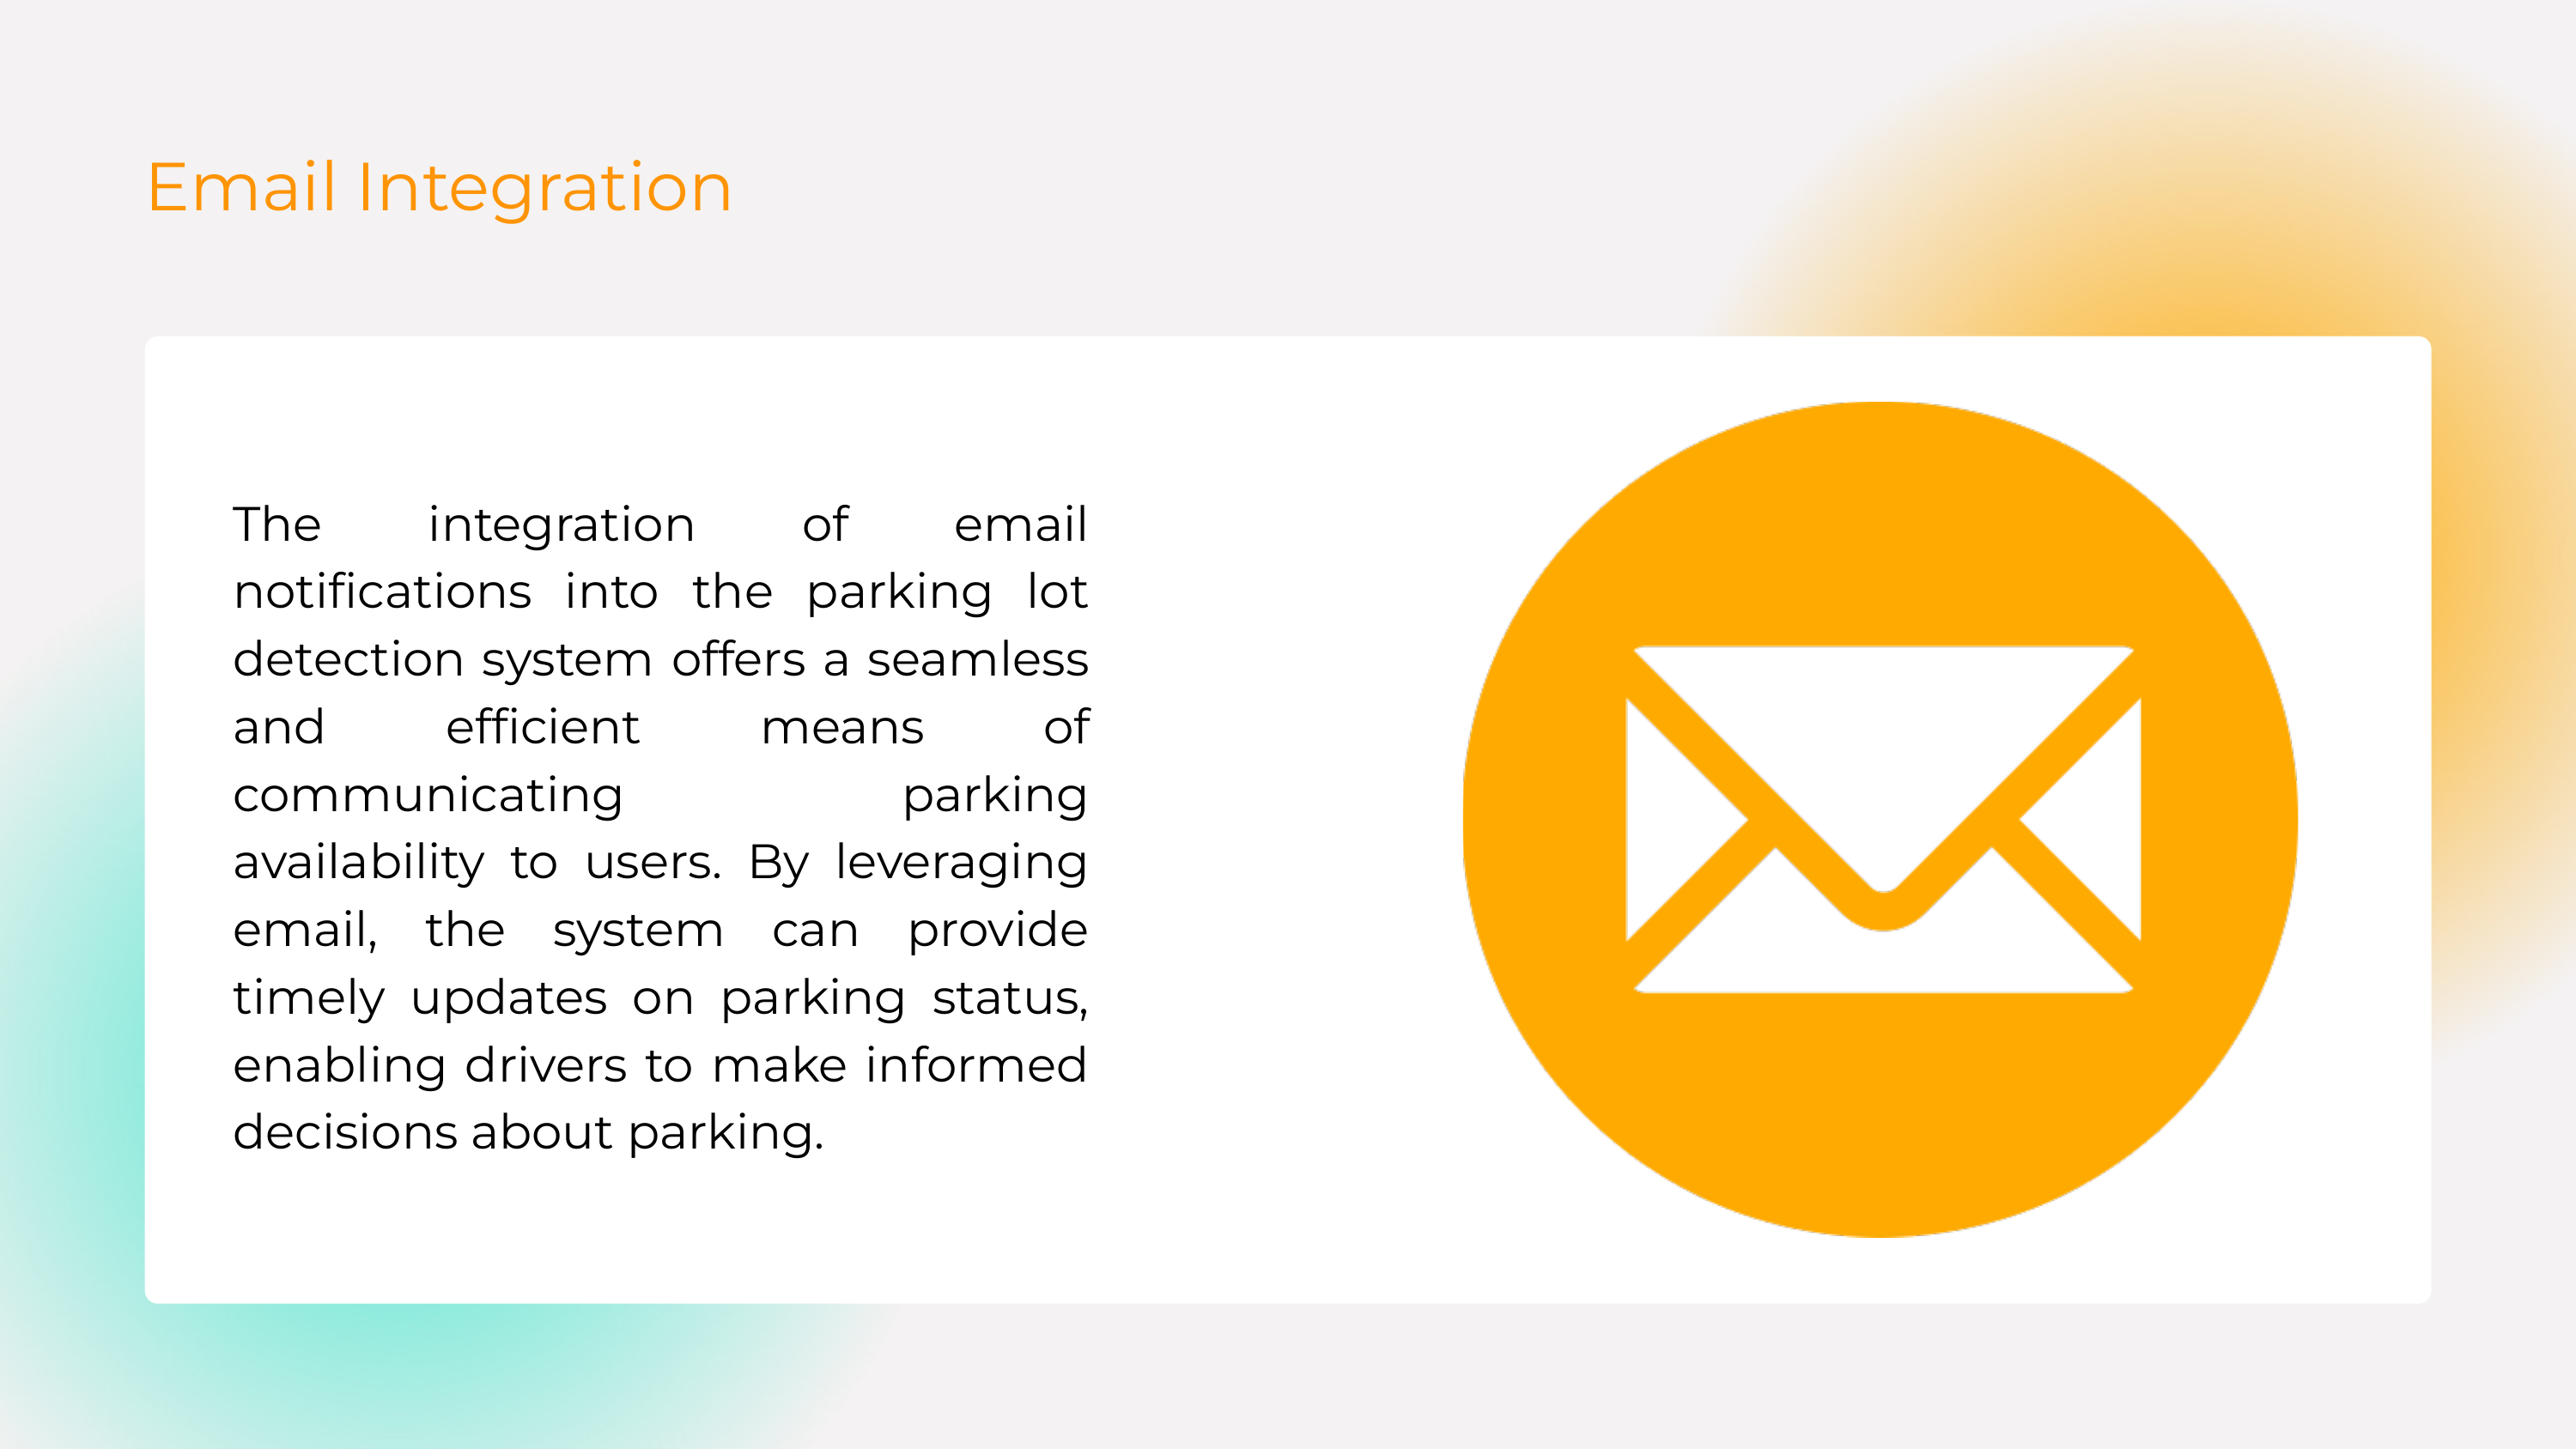

Email Integration

The integration of email notifications into the parking lot detection system offers a seamless and efficient means of communicating parking availability to users. By leveraging email, the system can provide timely updates on parking status, enabling drivers to make informed decisions about parking.